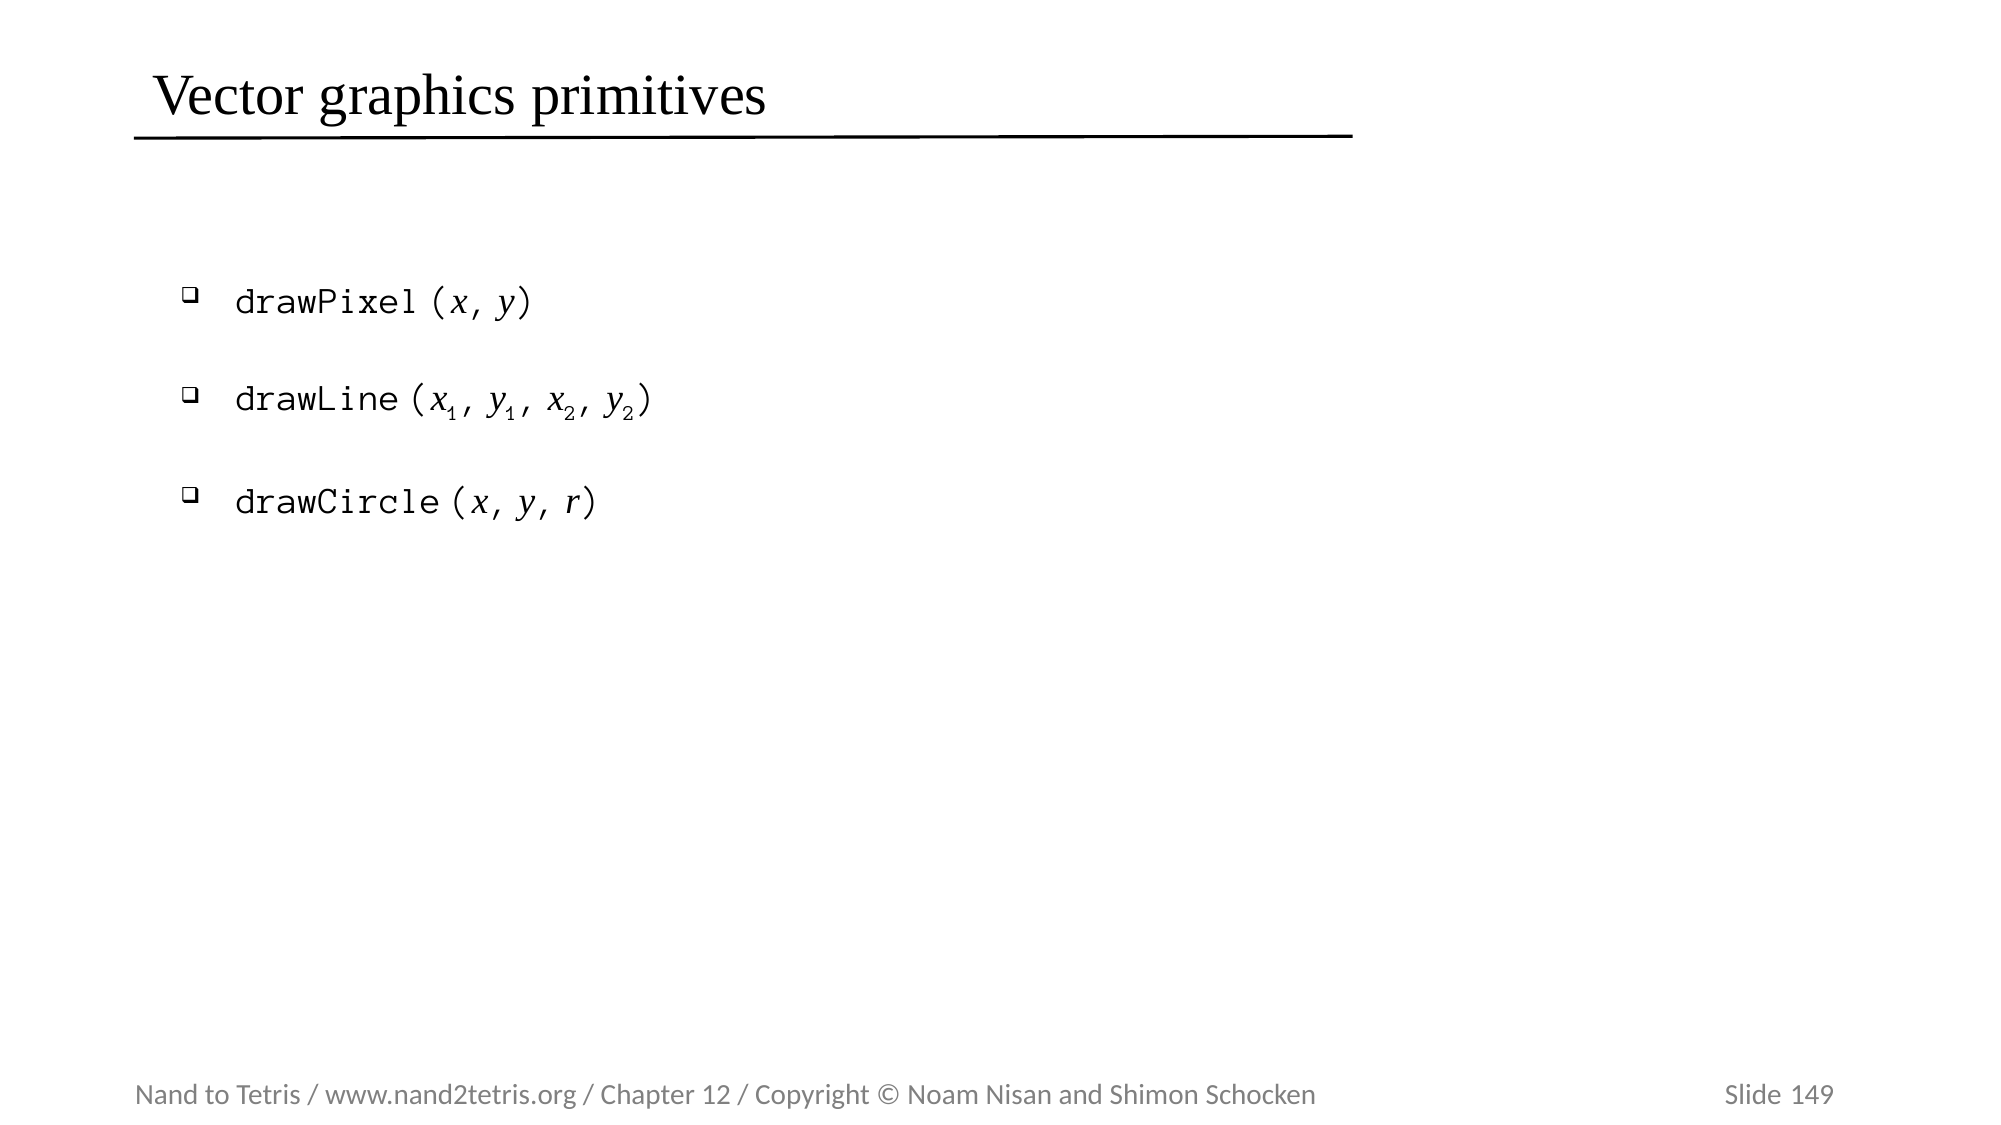

# Vector graphics primitives

drawPixel (x, y)
drawLine (x1, y1, x2, y2)
drawCircle (x, y, r)